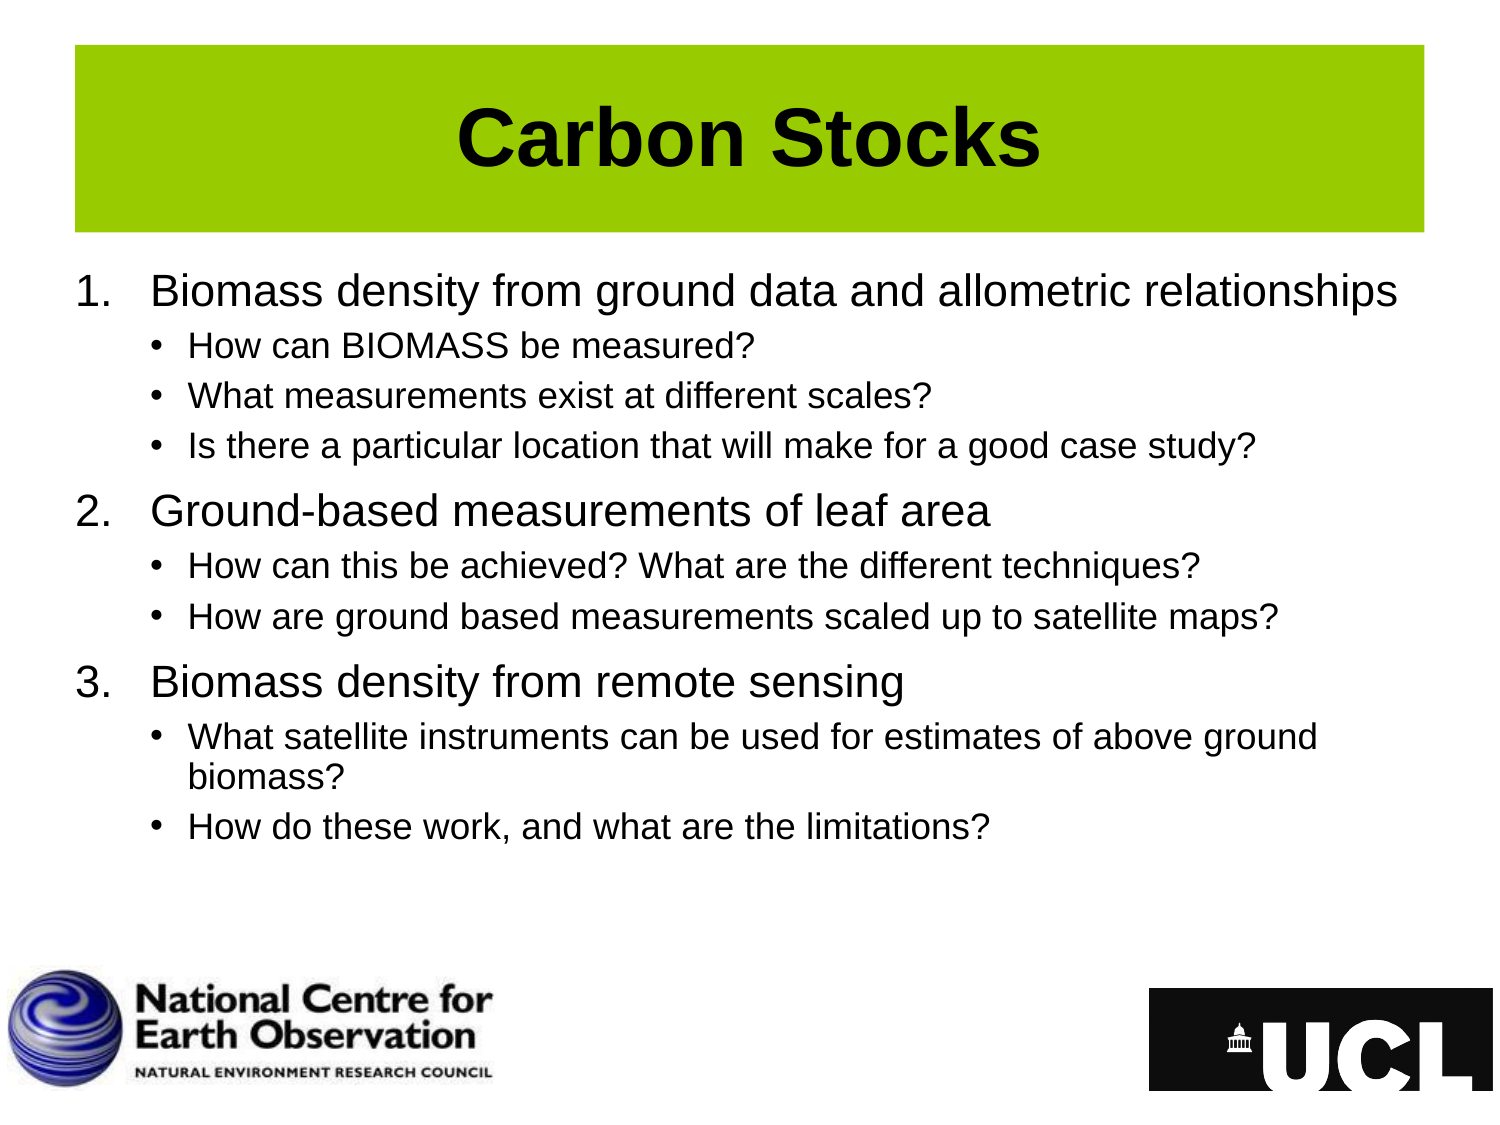

# Carbon Stocks
Biomass density from ground data and allometric relationships
How can BIOMASS be measured?
What measurements exist at different scales?
Is there a particular location that will make for a good case study?
Ground-based measurements of leaf area
How can this be achieved? What are the different techniques?
How are ground based measurements scaled up to satellite maps?
Biomass density from remote sensing
What satellite instruments can be used for estimates of above ground biomass?
How do these work, and what are the limitations?